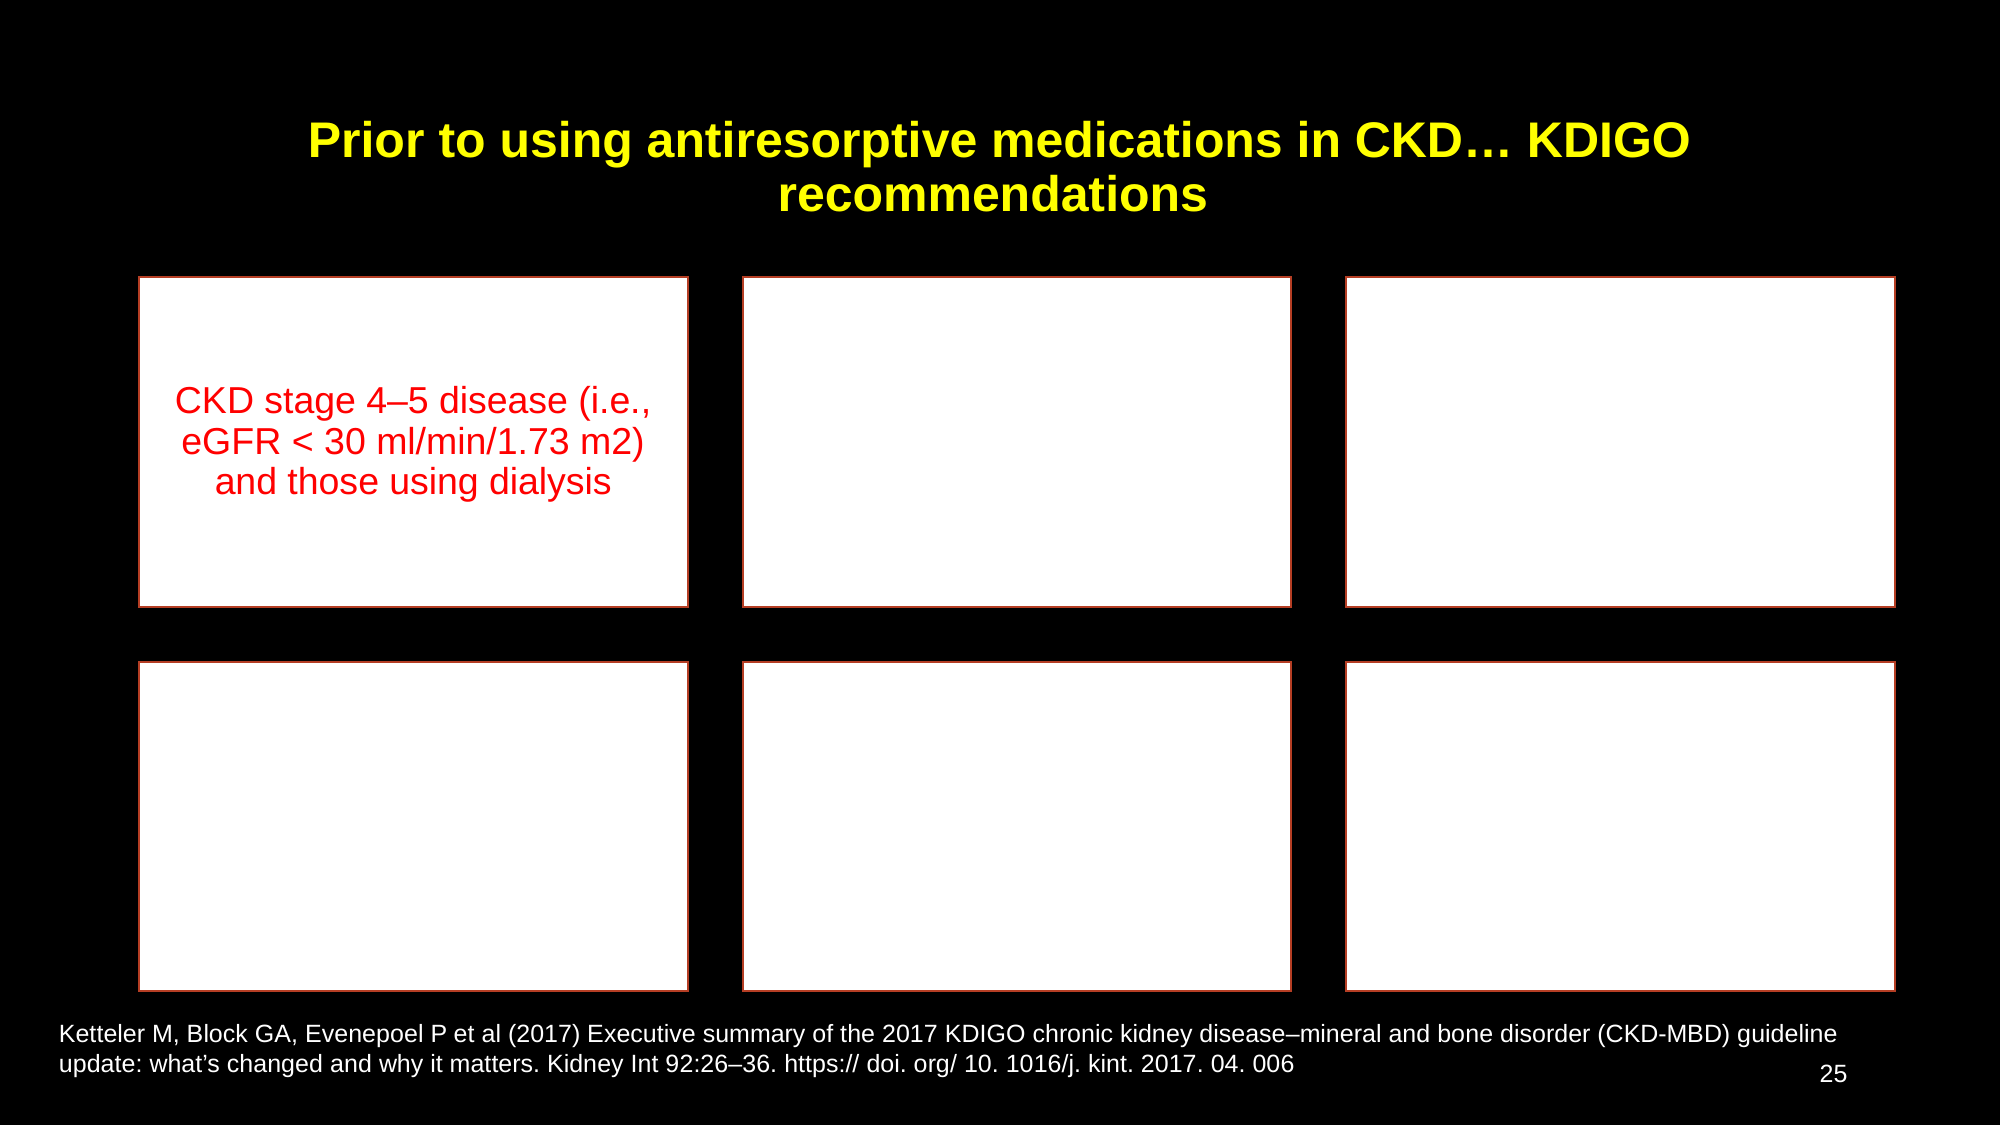

# Prior to using antiresorptive medications in CKD… KDIGO recommendations

CKD stage 4–5 disease (i.e., eGFR < 30 ml/min/1.73 m2) and those using dialysis

Although recommendations are not guided by high-quality evidence, KDIGO suggests, that if baseline  serum calcium, phosphate, PTH, and 25-OHD are abnormal,  the following might be considered

Hyperphosphatemia
Mild hyperphosphatemia, one can reduce dietary phosphate
If resistant, phosphate binders can be considered
In CKD stage 5, dialytic removal of phosphate can be used

Hypocalcemia
Serum calcium should be maintained within the reference range, which is typically 2.15–2.60 mmol/L corrected for serum albumin.
For those using dialysis, dialysate calcium concentrations of 2.5–3.0mEq/L can also be used

Vitamin D

Hyperparathyroidism
If PTH remains out of target despite correction of hypocalcemia, hyperphosphatemia, and use of vitamin D analogs, calcimimetics followed by parathyroidectomy might be considered
Ketteler M, Block GA, Evenepoel P et al (2017) Executive summary of the 2017 KDIGO chronic kidney disease–mineral and bone disorder (CKD-MBD) guideline update: what’s changed and why it matters. Kidney Int 92:26–36. https:// doi. org/ 10. 1016/j. kint. 2017. 04. 006
25